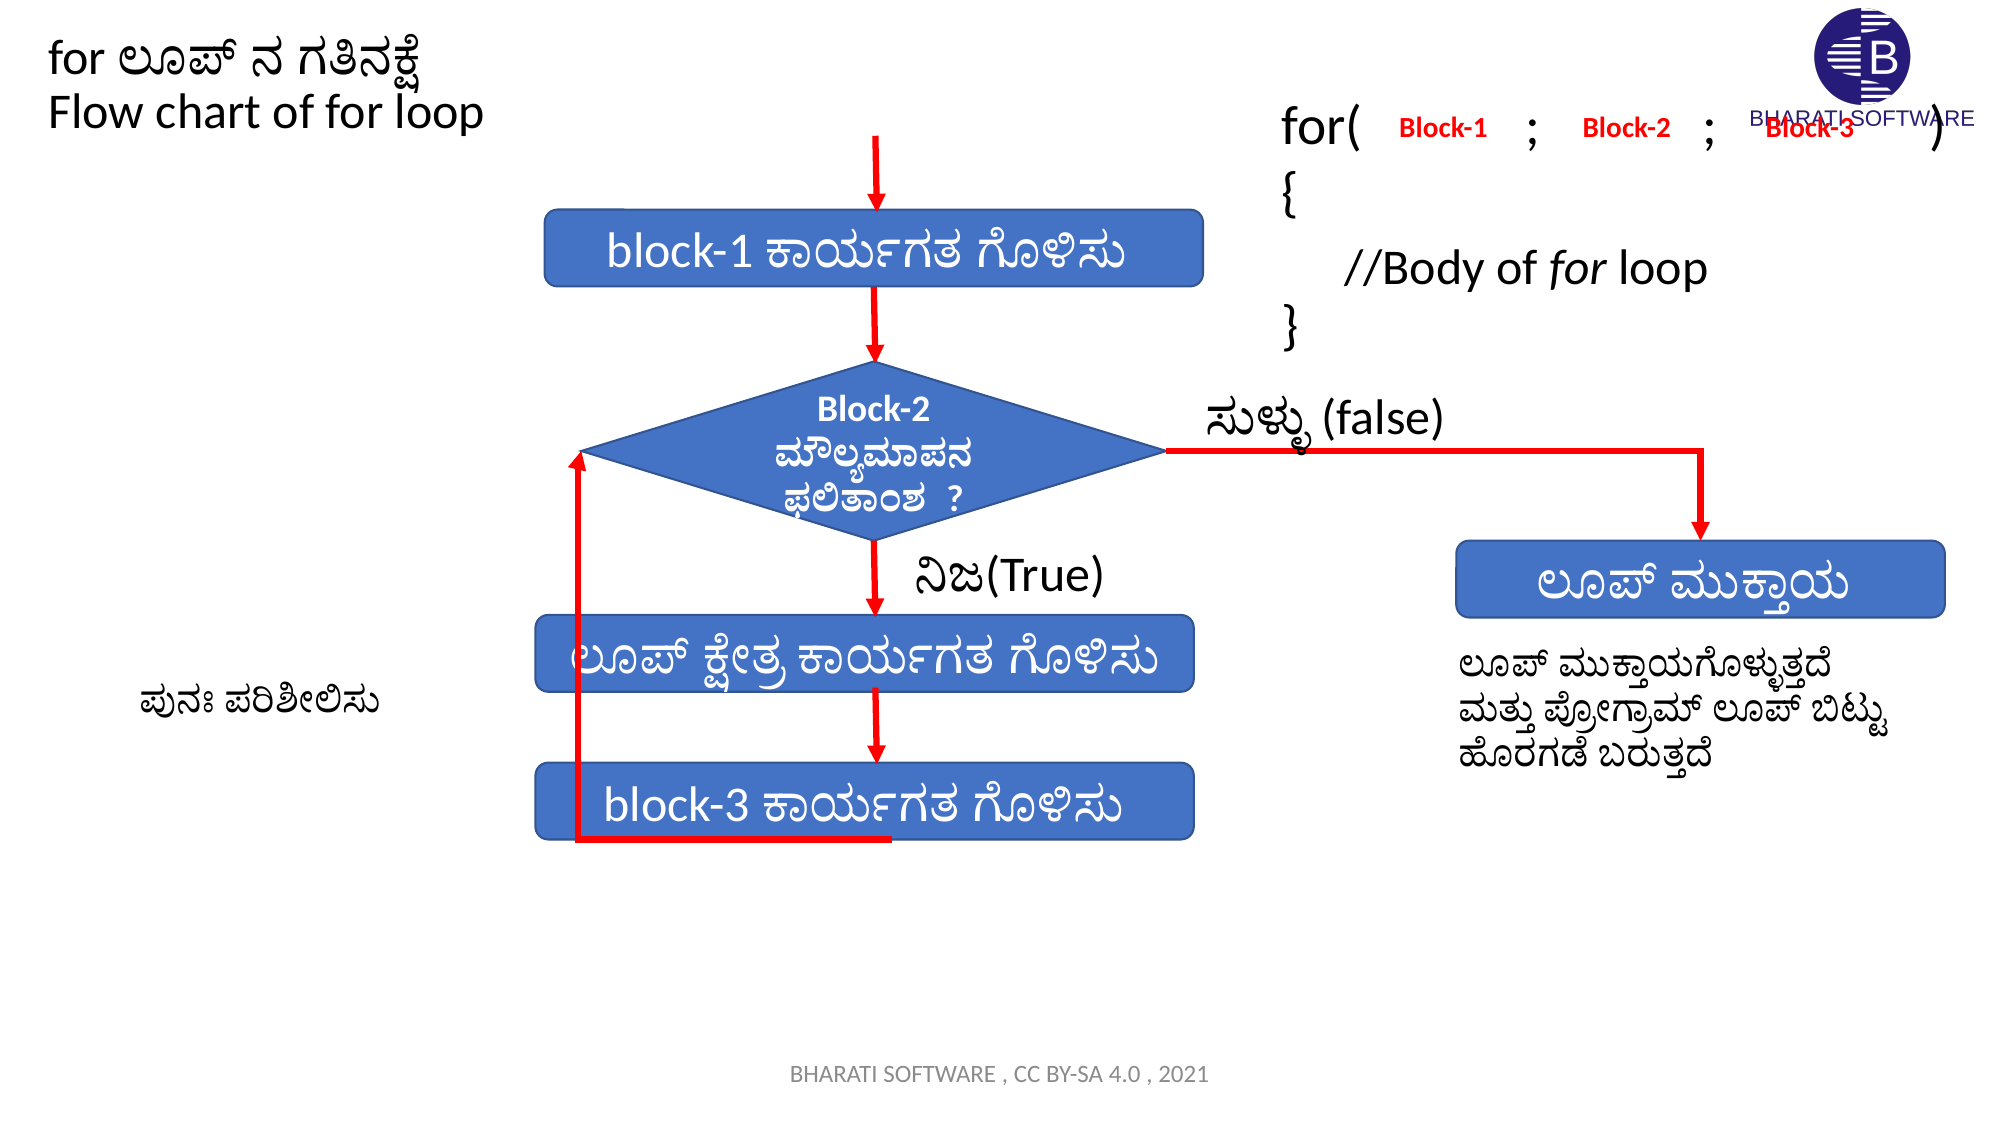

# for ಲೂಪ್ ನ ಗತಿನಕ್ಷೆ Flow chart of for loop
for(             ;             ;                 )
{

}
Block-1
Block-2
Block-3
block-1 ಕಾರ್ಯಗತ ಗೊಳಿಸು
//Body of for loop
Block-2
ಮೌಲ್ಯಮಾಪನ ಫಲಿತಾಂಶ  ?
ಸುಳ್ಳು (false)
ನಿಜ(True)
ಲೂಪ್ ಮುಕ್ತಾಯ
ಲೂಪ್ ಕ್ಷೇತ್ರ ಕಾರ್ಯಗತ ಗೊಳಿಸು
ಲೂಪ್ ಮುಕ್ತಾಯಗೊಳ್ಳುತ್ತದೆ ಮತ್ತು ಪ್ರೋಗ್ರಾಮ್ ಲೂಪ್ ಬಿಟ್ಟು ಹೊರಗಡೆ ಬರುತ್ತದೆ
ಪುನಃ ಪರಿಶೀಲಿಸು
 block-3 ಕಾರ್ಯಗತ ಗೊಳಿಸು
BHARATI SOFTWARE , CC BY-SA 4.0 , 2021